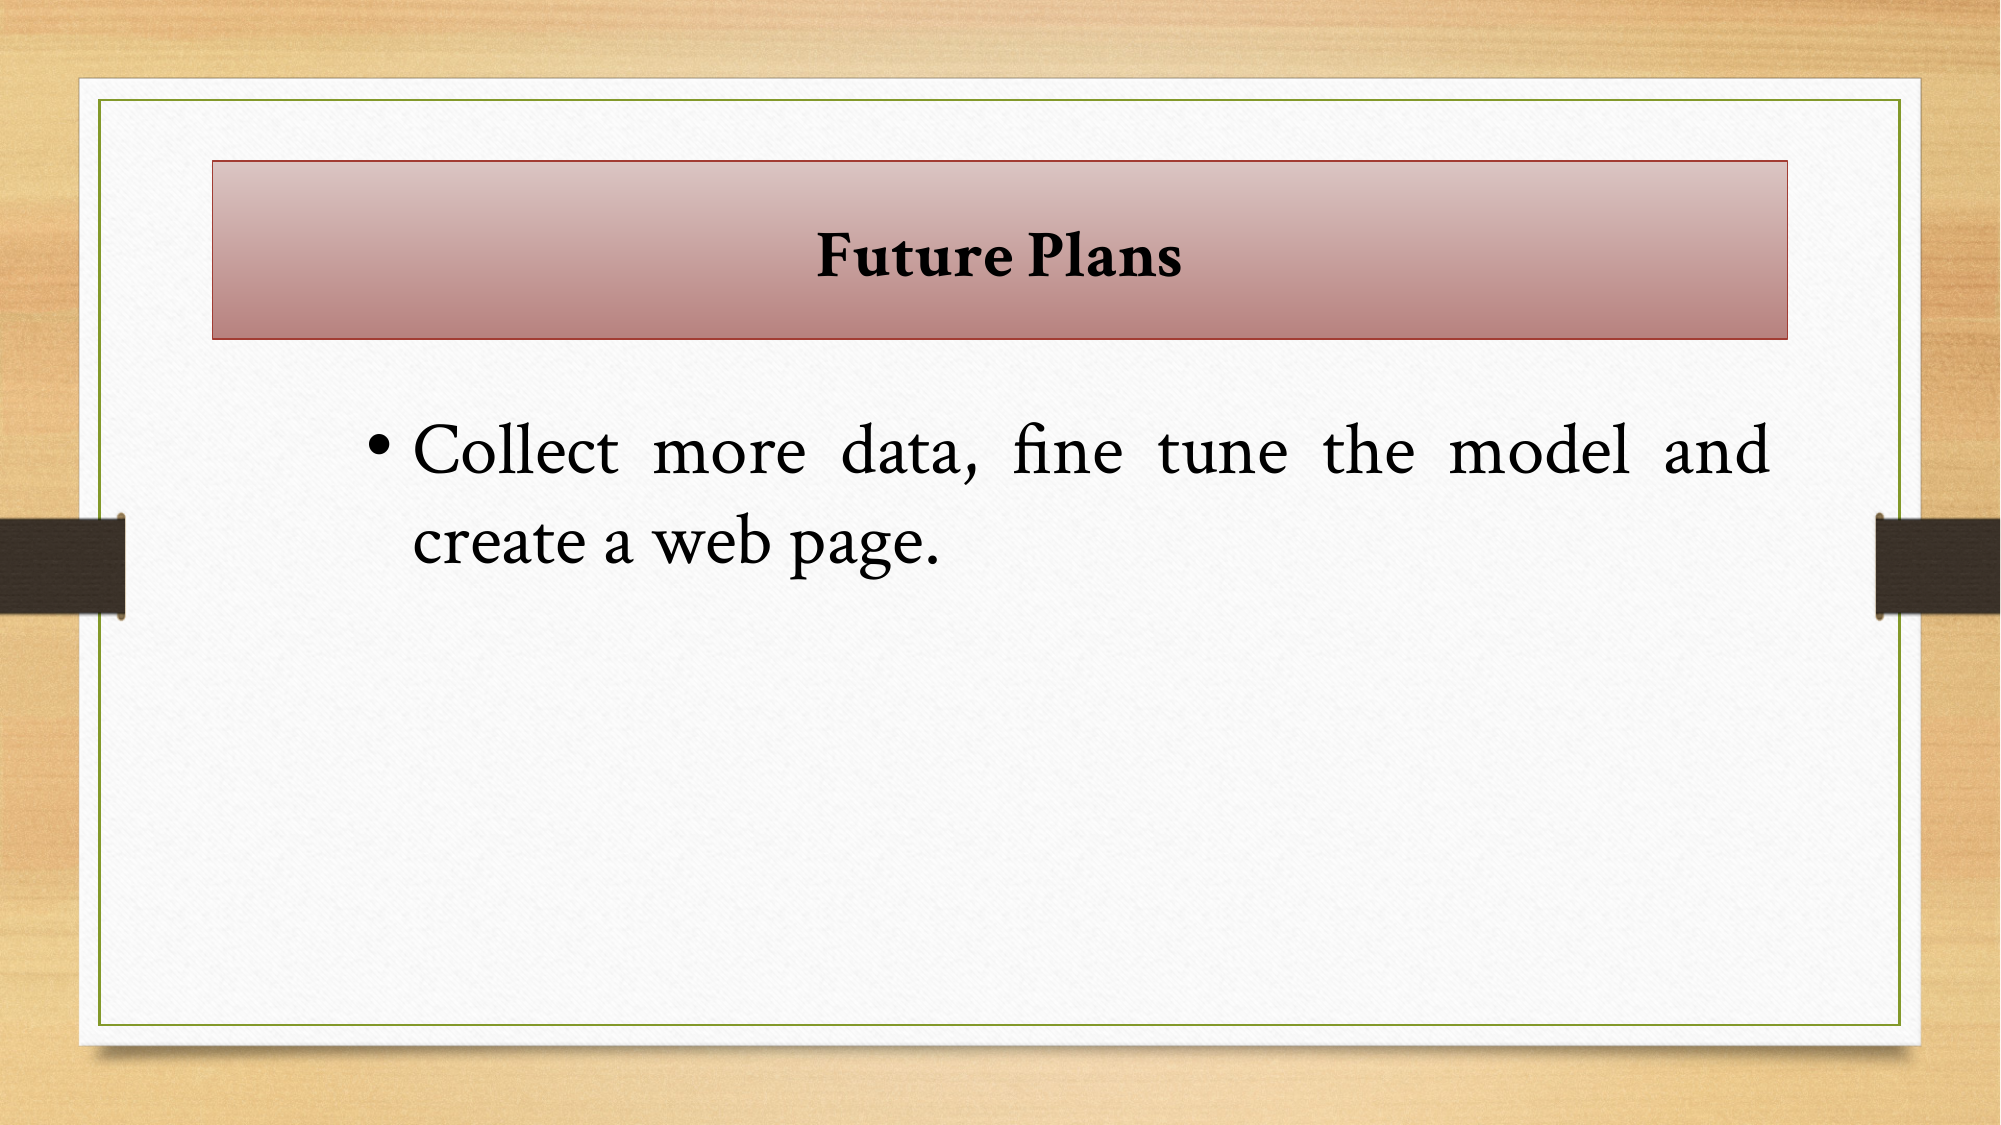

Future Plans
Collect more data, fine tune the model and create a web page.